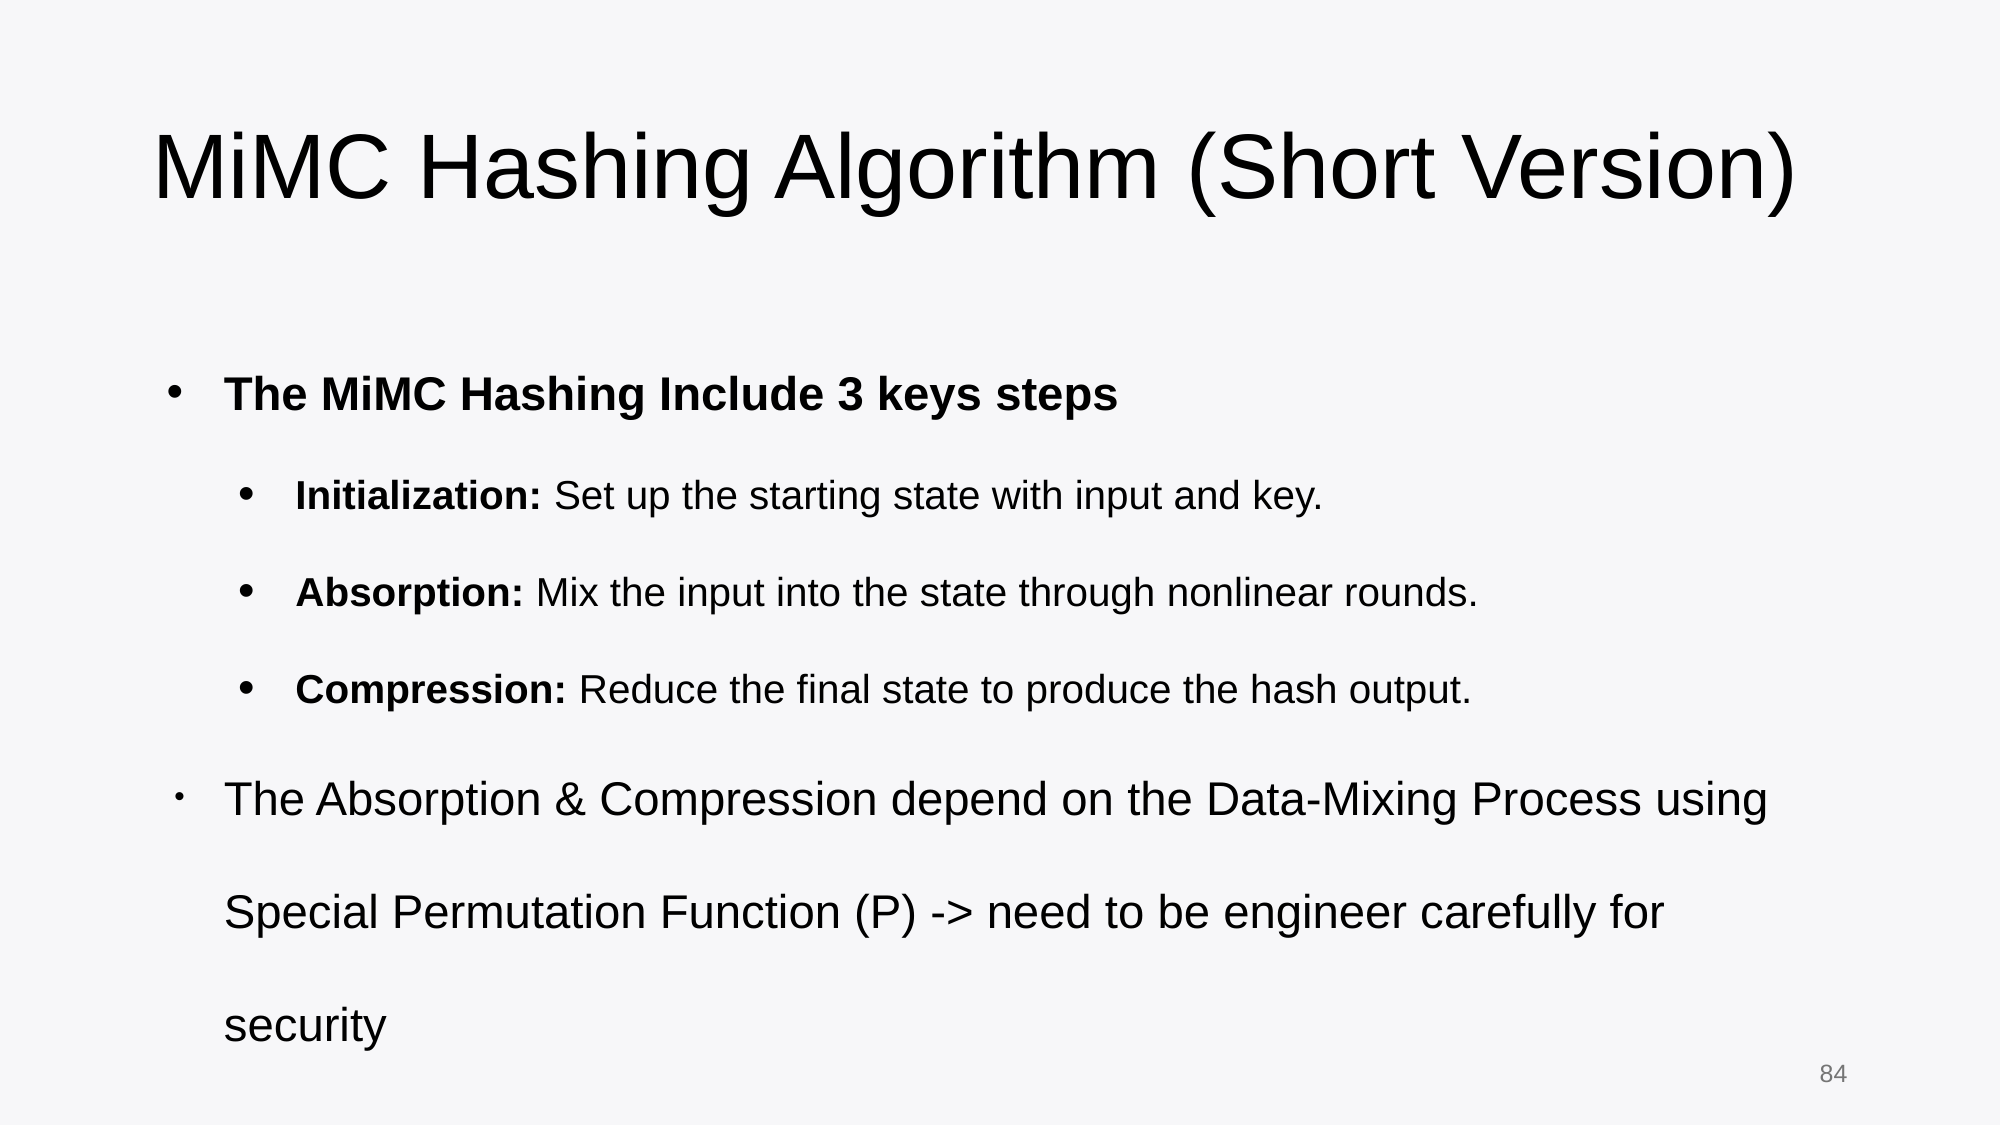

# MiMC Hashing Algorithm (Short Version)
The MiMC Hashing Include 3 keys steps
Initialization: Set up the starting state with input and key.
Absorption: Mix the input into the state through nonlinear rounds.
Compression: Reduce the final state to produce the hash output.
The Absorption & Compression depend on the Data-Mixing Process using Special Permutation Function (P) -> need to be engineer carefully for security

84